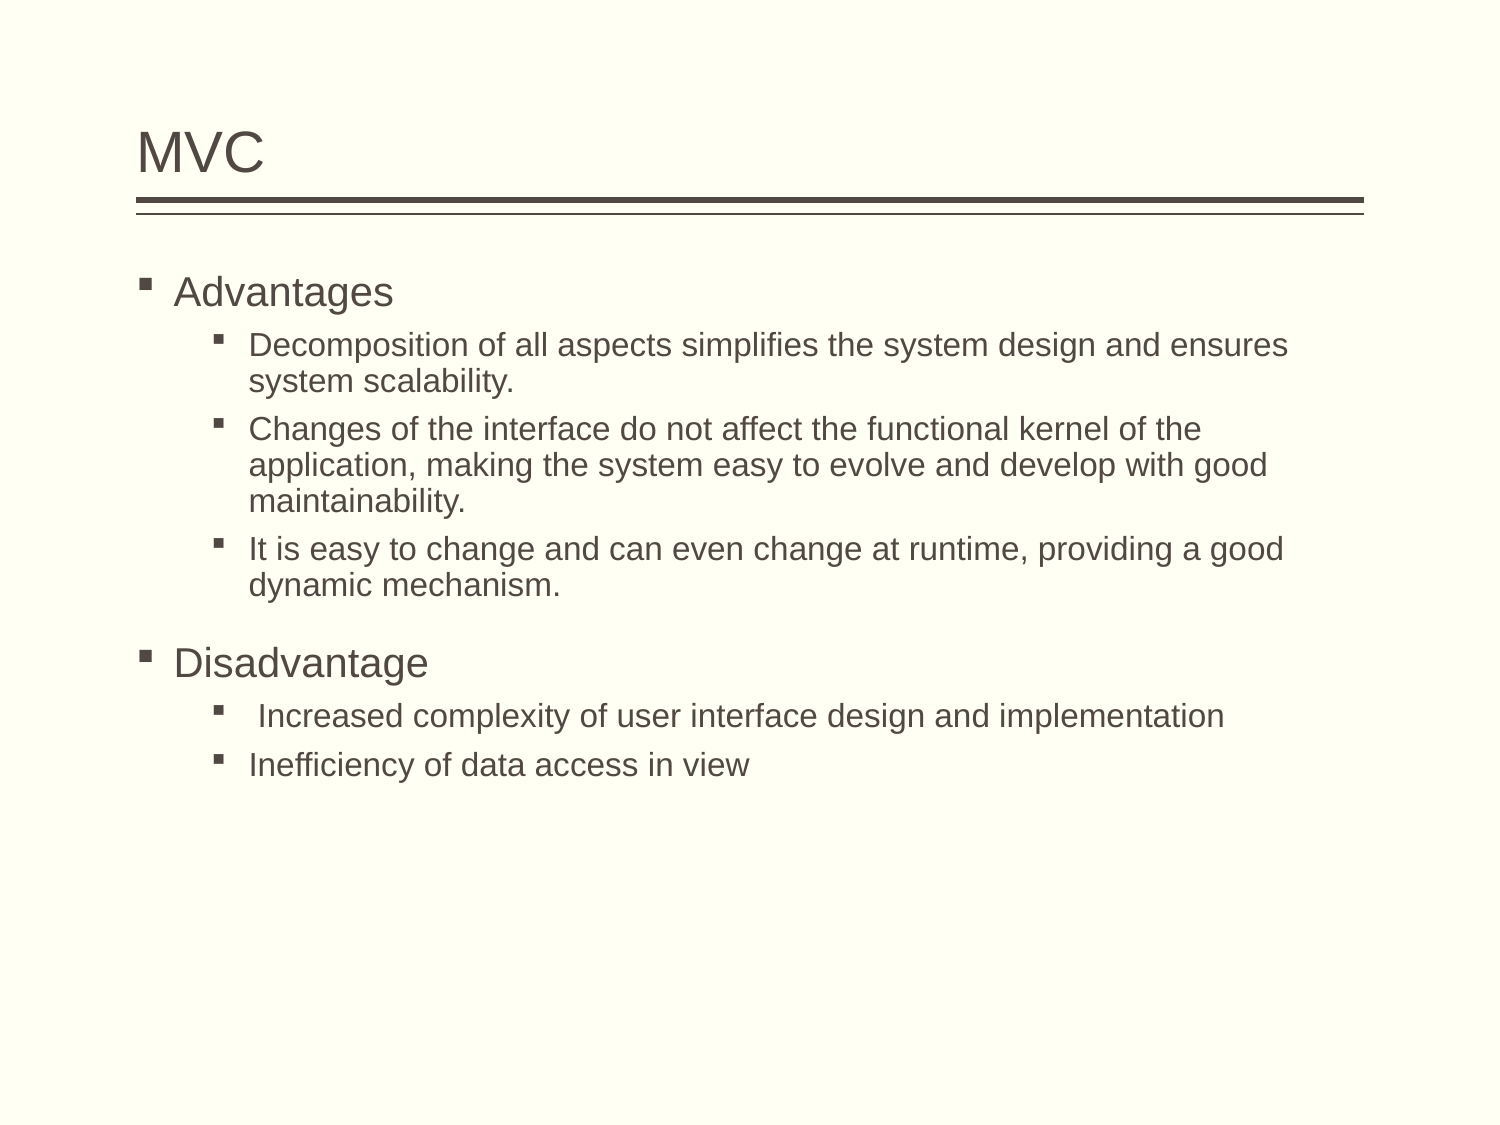

# MVC
Advantages
Decomposition of all aspects simplifies the system design and ensures system scalability.
Changes of the interface do not affect the functional kernel of the application, making the system easy to evolve and develop with good maintainability.
It is easy to change and can even change at runtime, providing a good dynamic mechanism.
Disadvantage
 Increased complexity of user interface design and implementation
Inefficiency of data access in view